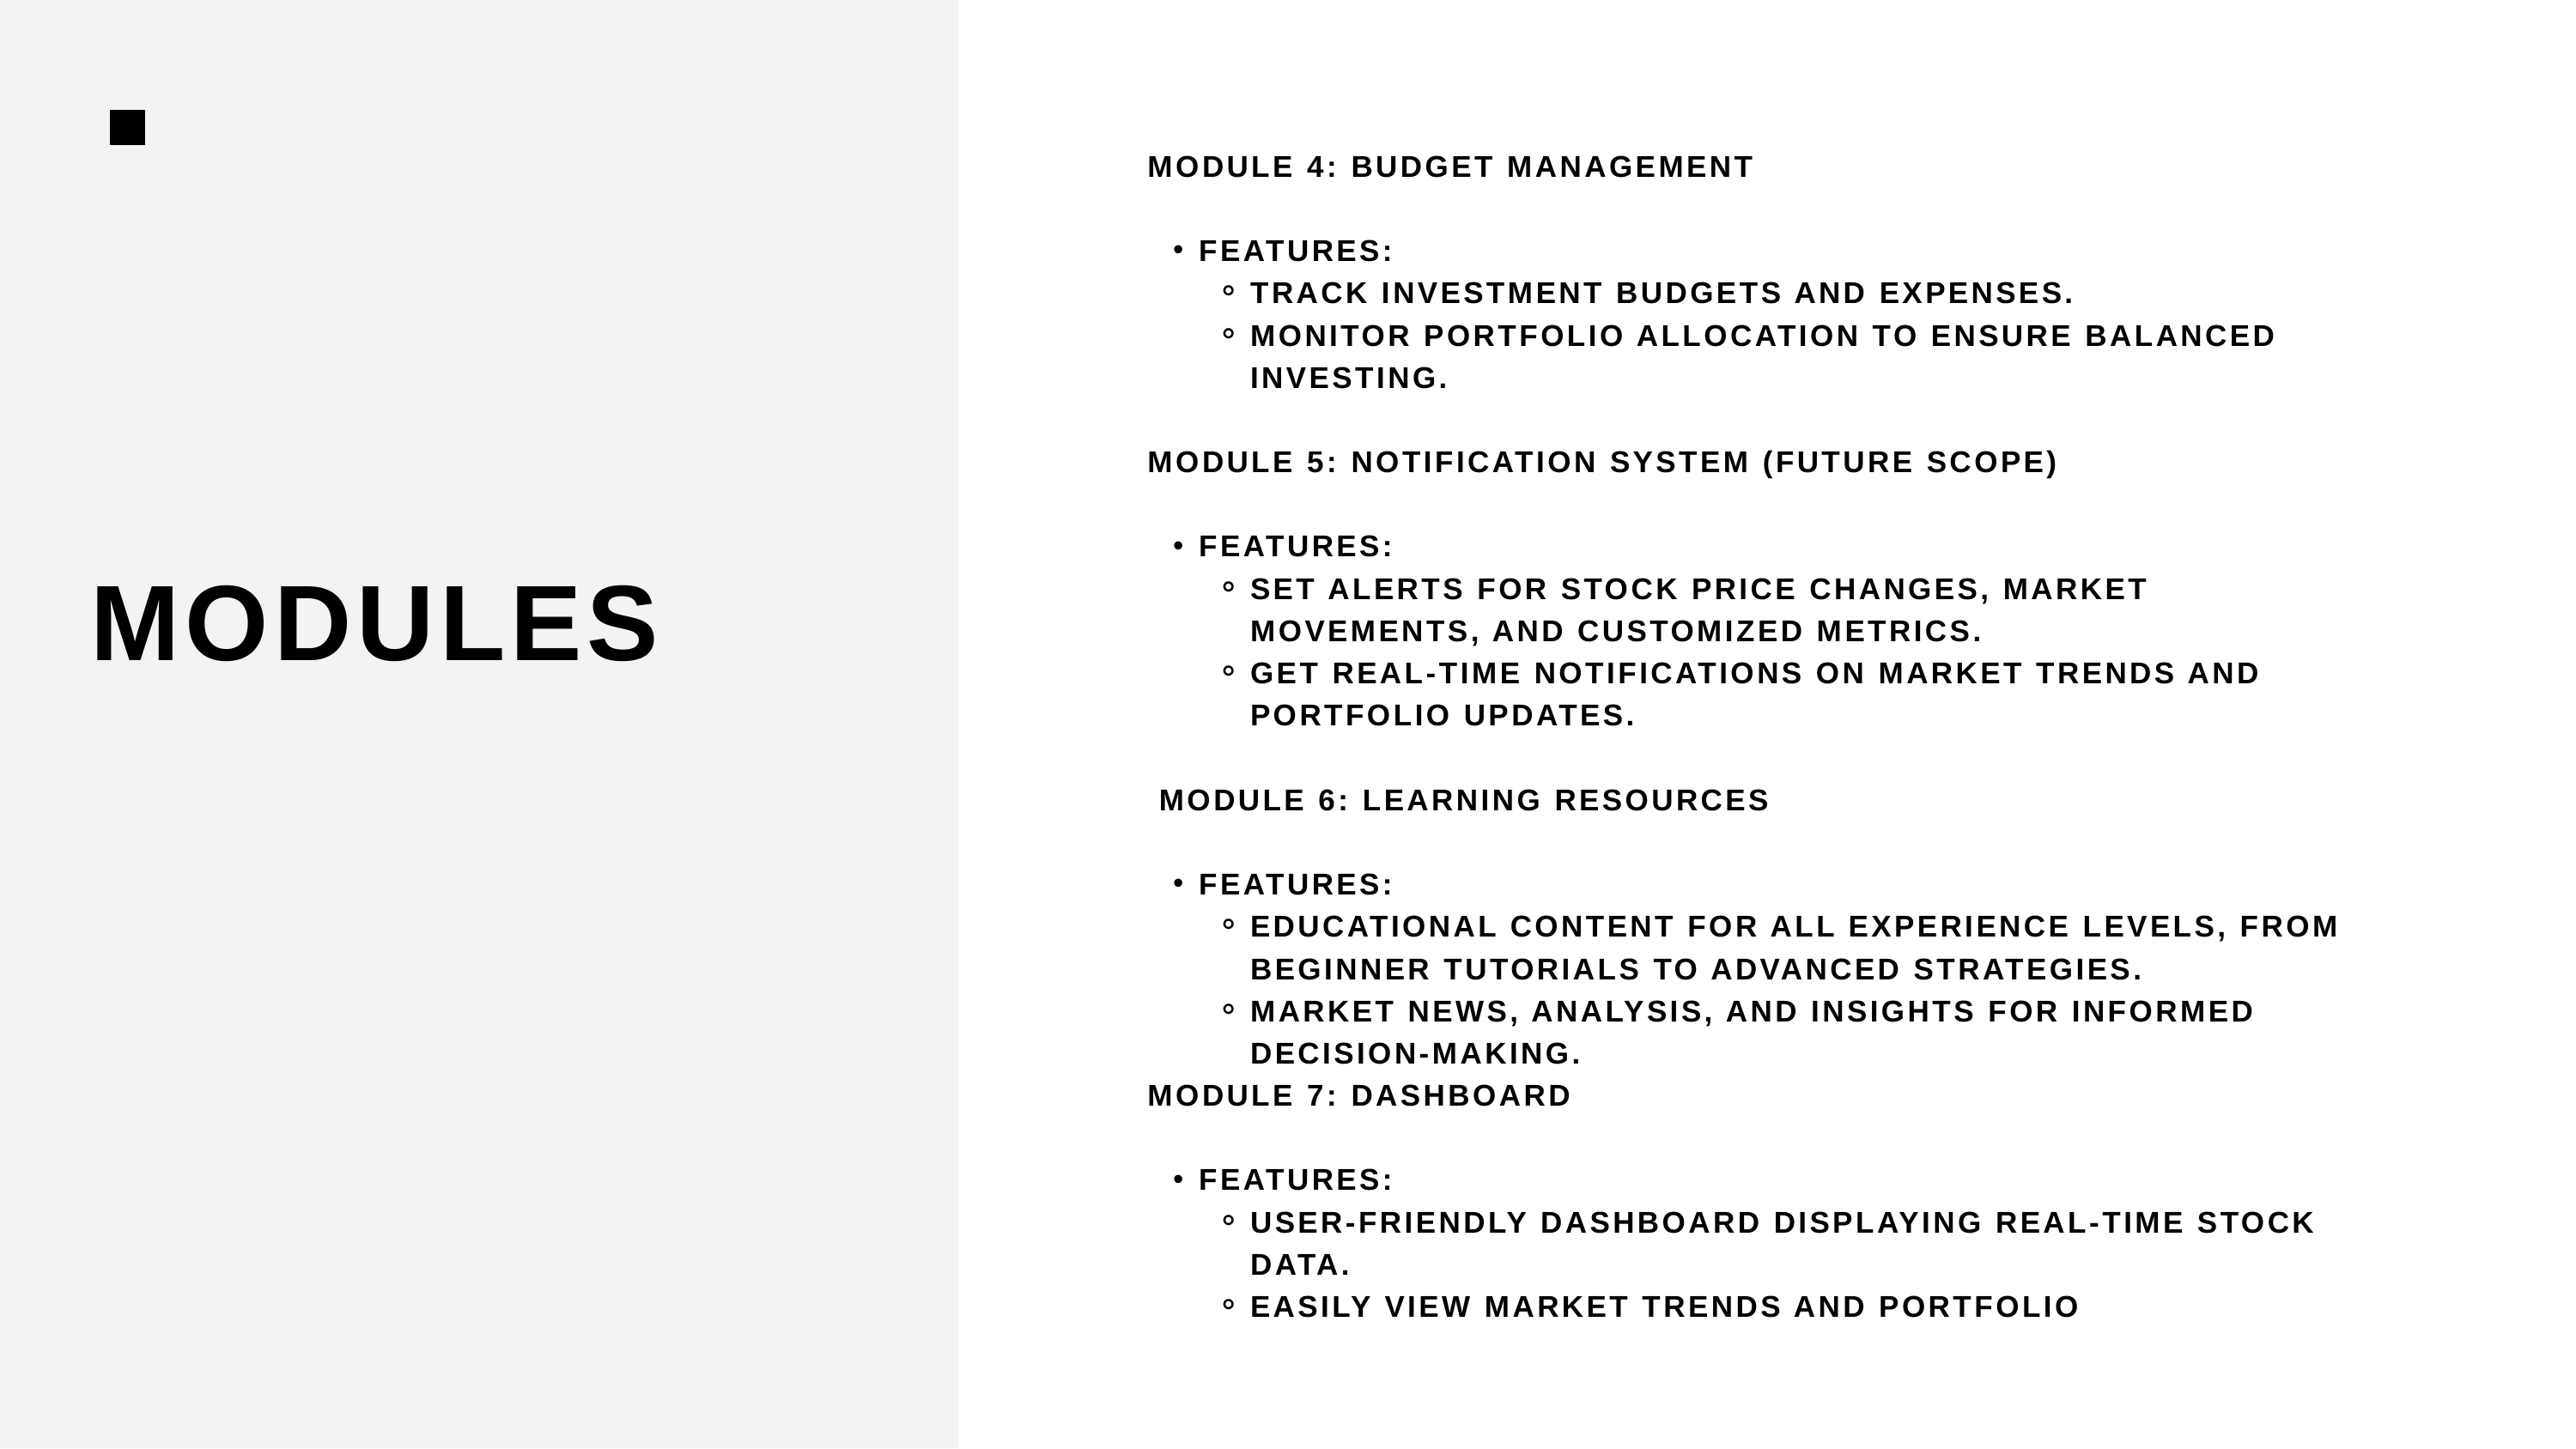

MODULE 4: BUDGET MANAGEMENT

FEATURES:
TRACK INVESTMENT BUDGETS AND EXPENSES.
MONITOR PORTFOLIO ALLOCATION TO ENSURE BALANCED INVESTING.

MODULE 5: NOTIFICATION SYSTEM (FUTURE SCOPE)

FEATURES:
SET ALERTS FOR STOCK PRICE CHANGES, MARKET MOVEMENTS, AND CUSTOMIZED METRICS.
GET REAL-TIME NOTIFICATIONS ON MARKET TRENDS AND PORTFOLIO UPDATES.

 MODULE 6: LEARNING RESOURCES

FEATURES:
EDUCATIONAL CONTENT FOR ALL EXPERIENCE LEVELS, FROM BEGINNER TUTORIALS TO ADVANCED STRATEGIES.
MARKET NEWS, ANALYSIS, AND INSIGHTS FOR INFORMED DECISION-MAKING.
MODULE 7: DASHBOARD

FEATURES:
USER-FRIENDLY DASHBOARD DISPLAYING REAL-TIME STOCK DATA.
EASILY VIEW MARKET TRENDS AND PORTFOLIO

MODULES